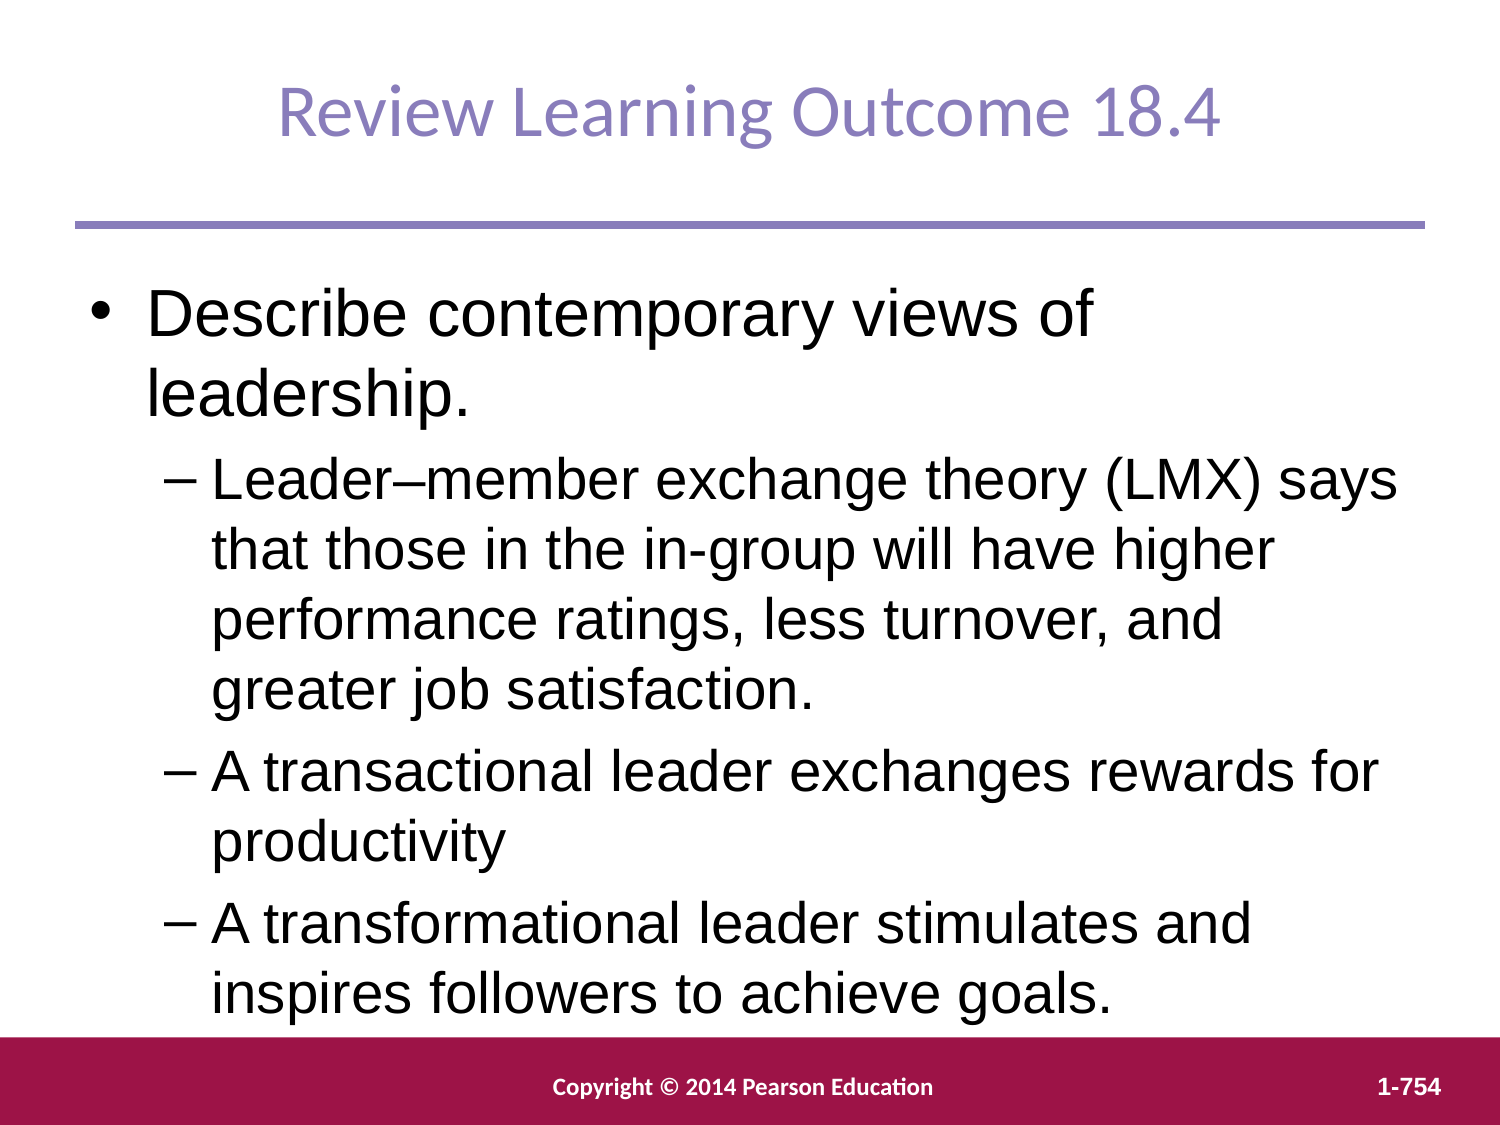

Review Learning Outcome 18.4
Describe contemporary views of leadership.
Leader–member exchange theory (LMX) says that those in the in-group will have higher performance ratings, less turnover, and greater job satisfaction.
A transactional leader exchanges rewards for productivity
A transformational leader stimulates and inspires followers to achieve goals.